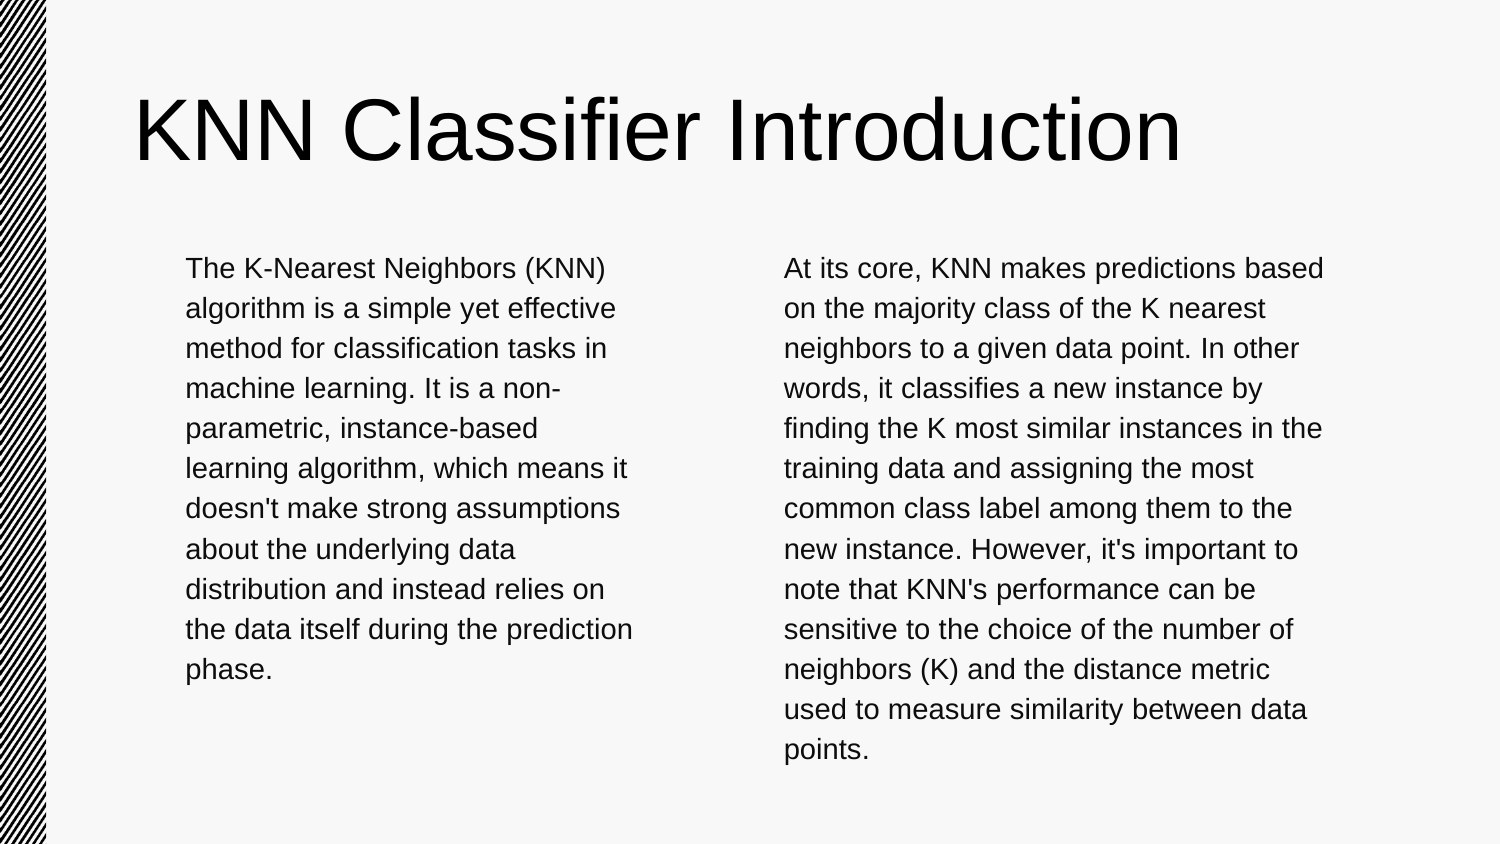

# KNN Classifier Introduction
The K-Nearest Neighbors (KNN) algorithm is a simple yet effective method for classification tasks in machine learning. It is a non-parametric, instance-based learning algorithm, which means it doesn't make strong assumptions about the underlying data distribution and instead relies on the data itself during the prediction phase.
At its core, KNN makes predictions based on the majority class of the K nearest neighbors to a given data point. In other words, it classifies a new instance by finding the K most similar instances in the training data and assigning the most common class label among them to the new instance. However, it's important to note that KNN's performance can be sensitive to the choice of the number of neighbors (K) and the distance metric used to measure similarity between data points.